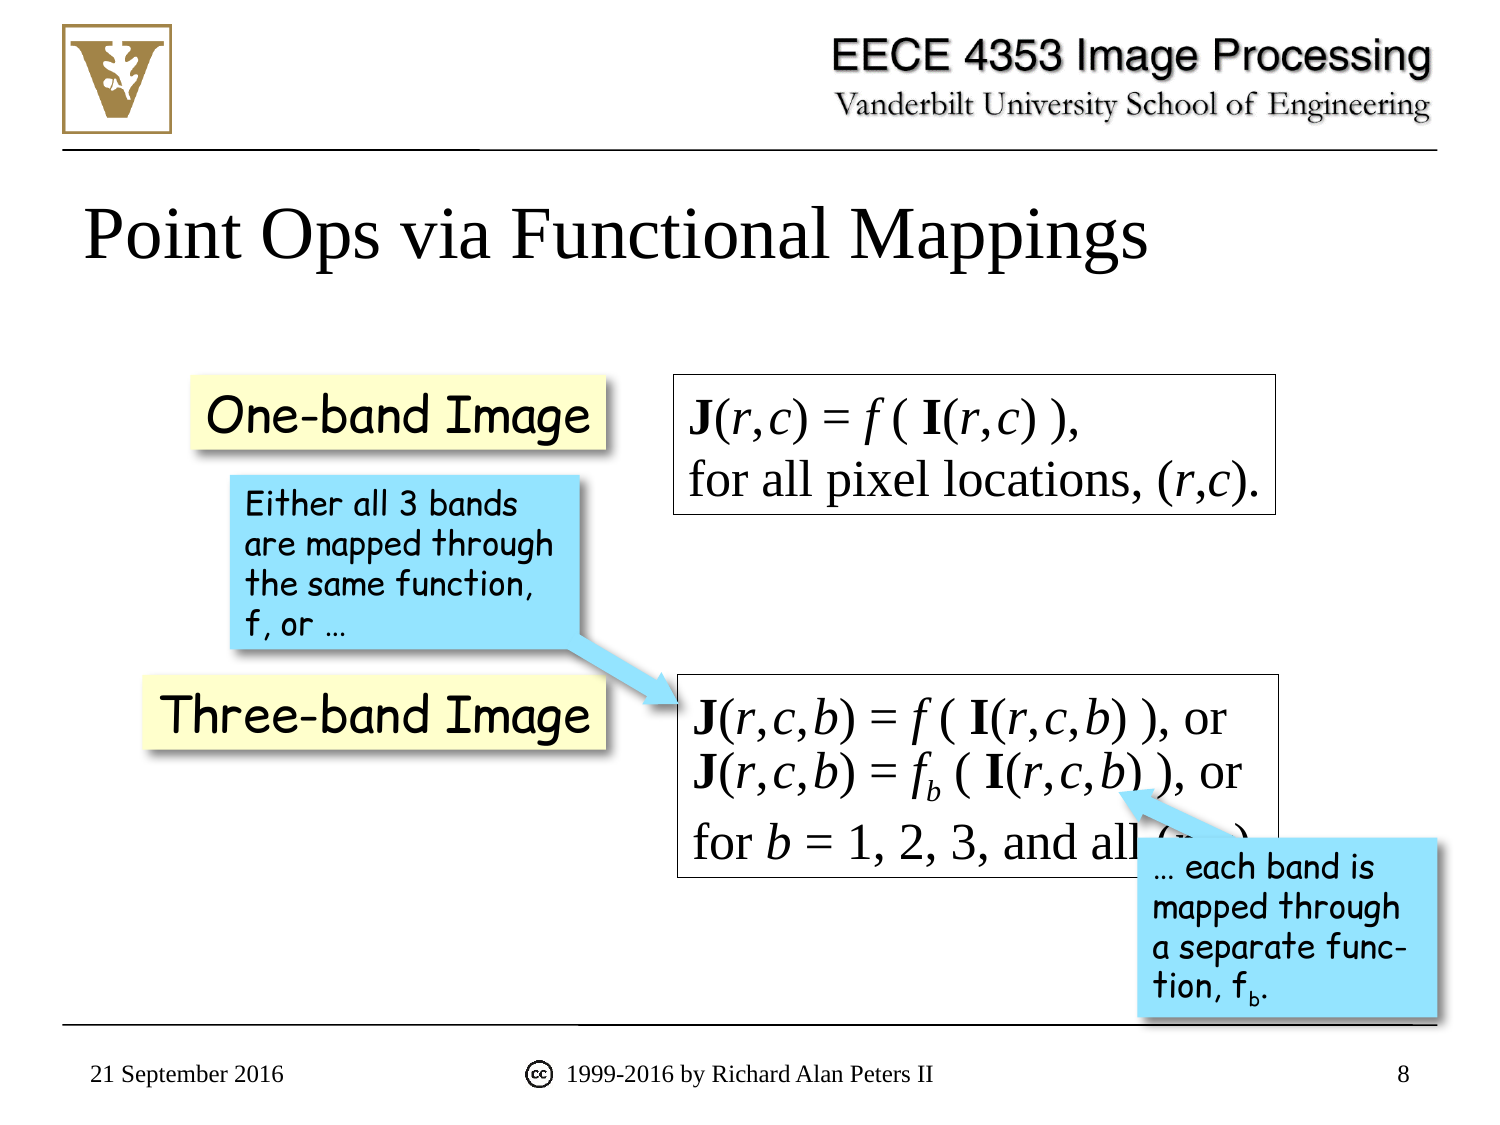

# Point Ops via Functional Mappings
One-band Image
J(r, c) = f ( I(r, c) ),
for all pixel locations, (r,c).
Either all 3 bands are mapped through the same function, f, or …

Three-band Image
J(r, c, b) = f ( I(r, c, b) ), or
J(r, c, b) = fb ( I(r, c, b) ), or
for b = 1, 2, 3, and all (r, c).

… each band is mapped through a separate func-tion, fb.
21 September 2016
1999-2016 by Richard Alan Peters II
8